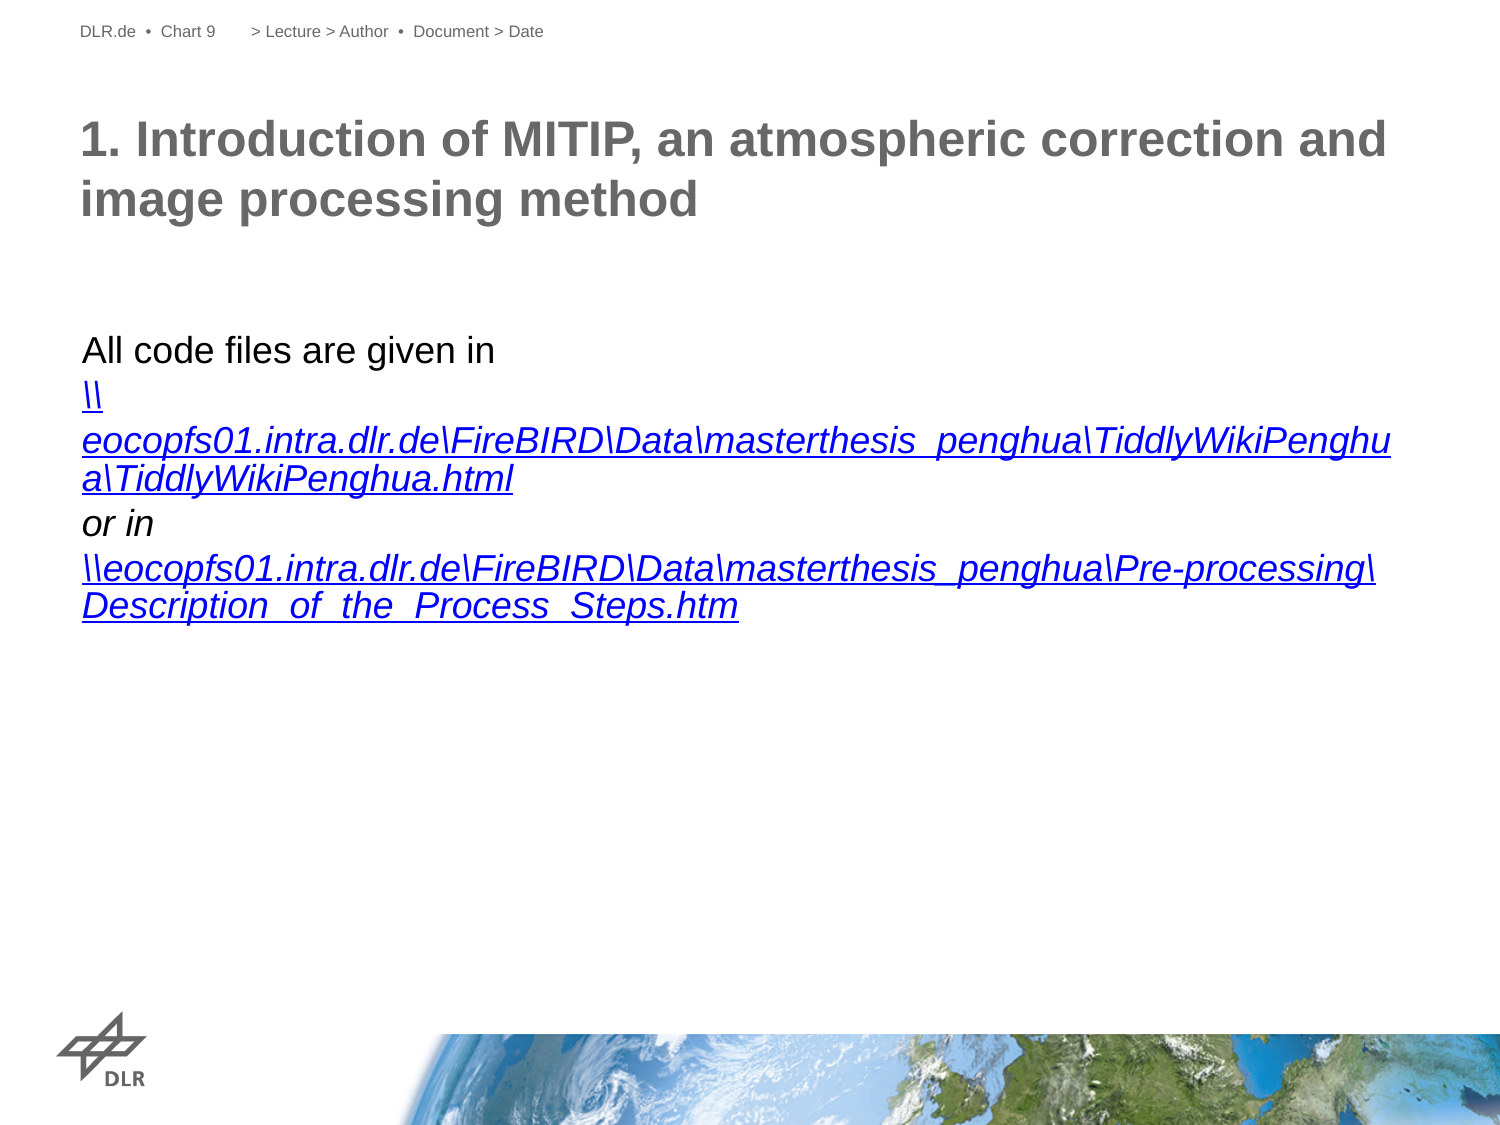

DLR.de  •  Chart 9
> Lecture > Author  •  Document > Date
# 1. Introduction of MITIP, an atmospheric correction and image processing method
All code files are given in
\\eocopfs01.intra.dlr.de\FireBIRD\Data\masterthesis_penghua\TiddlyWikiPenghua\TiddlyWikiPenghua.html
or in
\\eocopfs01.intra.dlr.de\FireBIRD\Data\masterthesis_penghua\Pre-processing\Description_of_the_Process_Steps.htm